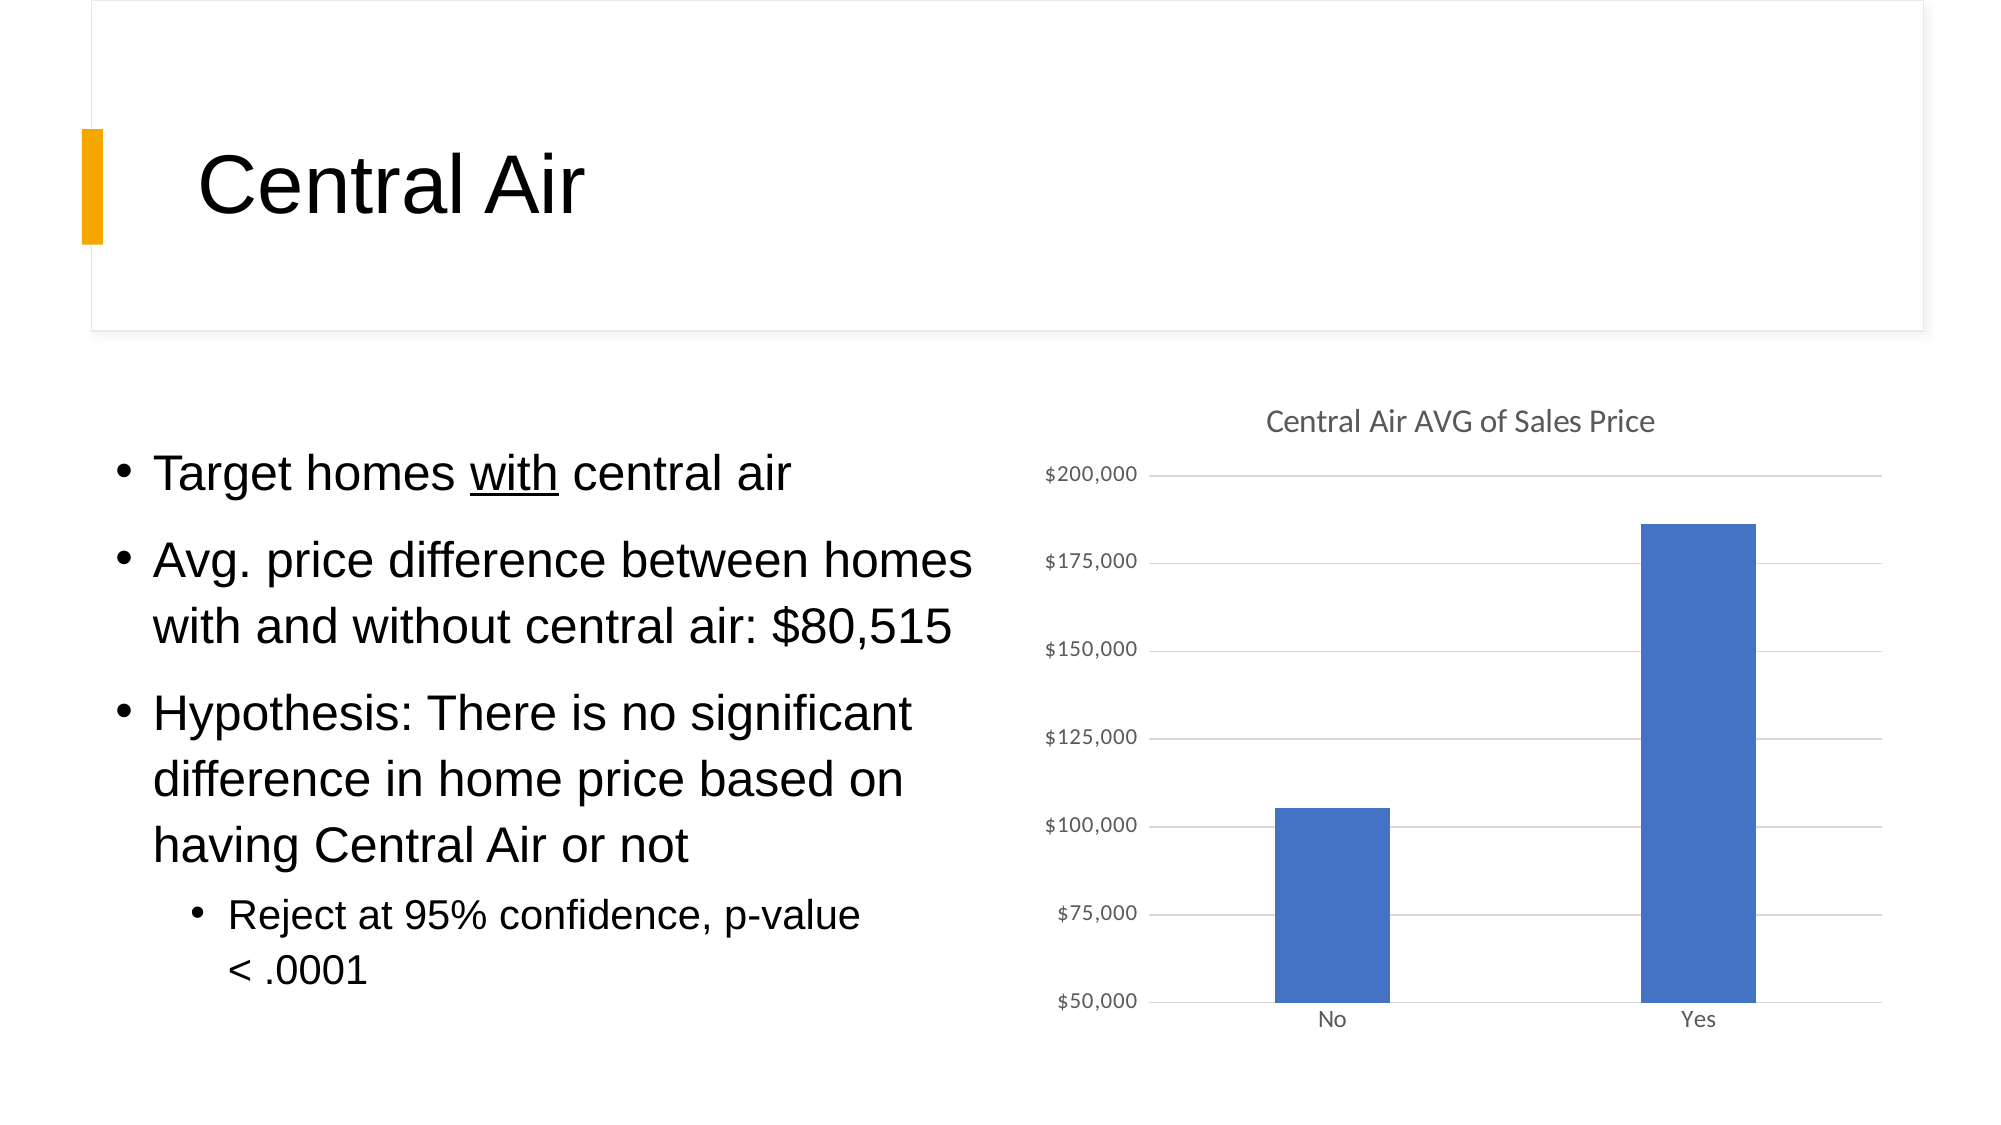

# Central Air

### Chart: Central Air AVG of Sales Price

| Category | Average of SalePrice |
|---|---|
| No | 105264.07368421053 |
| Yes | 186186.7098901099 |
Target homes with central air
Avg. price difference between homes with and without central air: $80,515
Hypothesis: There is no significant difference in home price based on having Central Air or not
Reject at 95% confidence, p-value < .0001